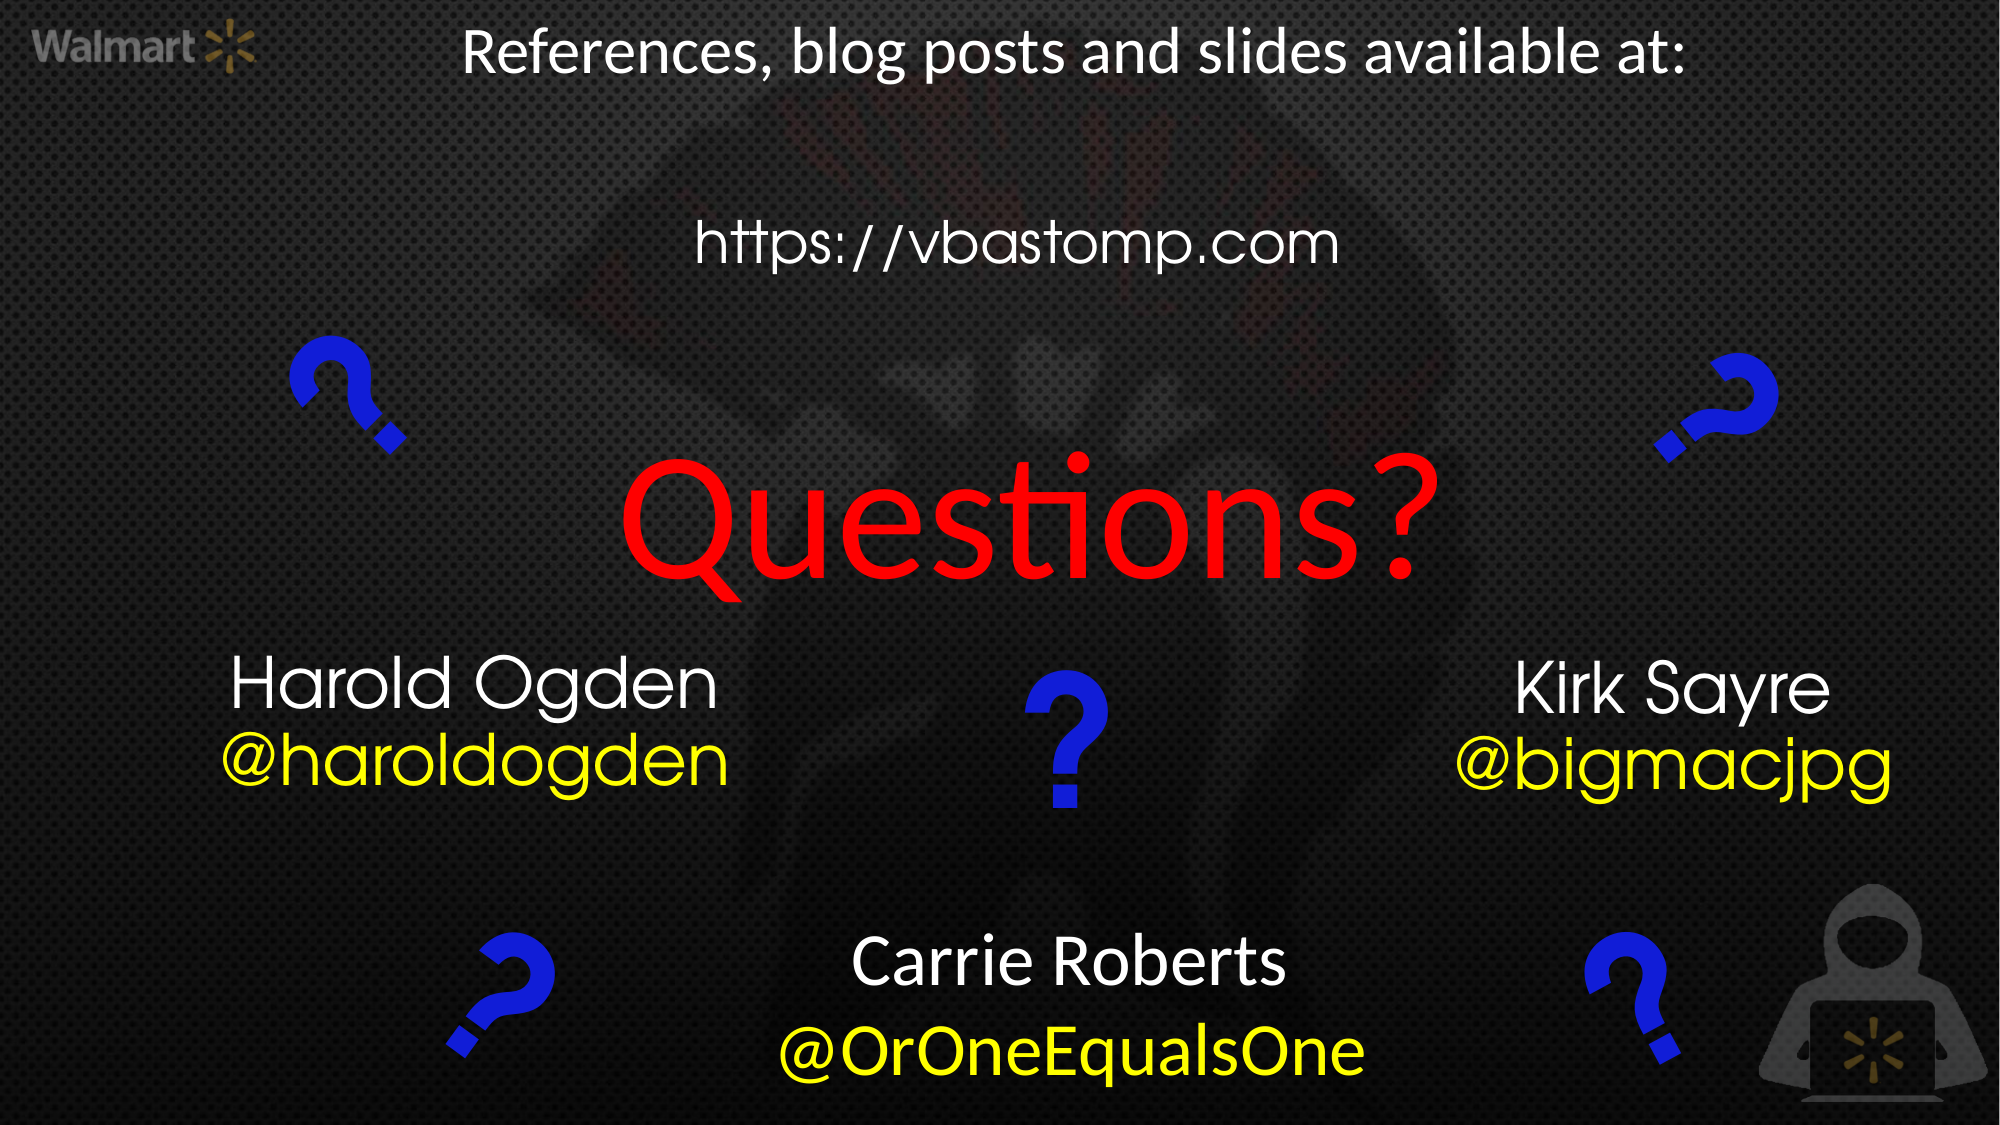

References, blog posts and slides available at:

https://vbastomp.com

?
?
# Questions?
?
Harold Ogden @haroldogden
  Kirk Sayre   @bigmacjpg
?
?
Carrie Roberts @OrOneEqualsOne